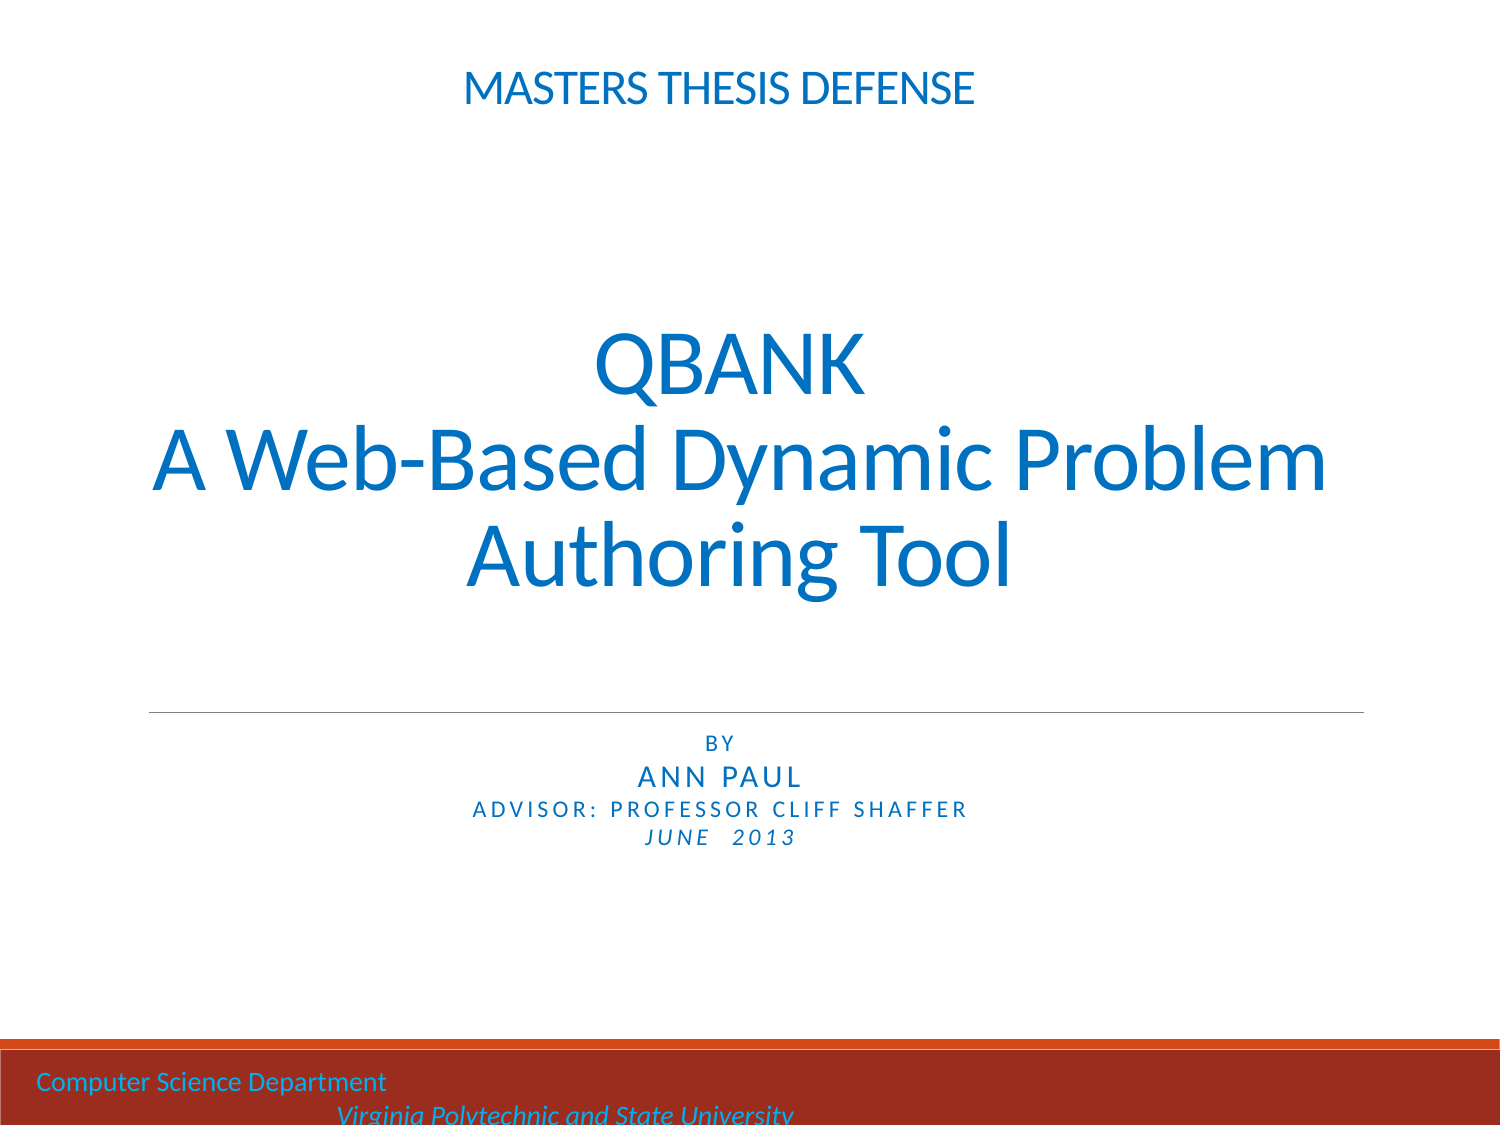

# MASTERS THESIS DEFENSE QBANK A Web-Based Dynamic Problem Authoring Tool
By
Ann Paul
Advisor: Professor Cliff Shaffer
June  2013

Computer Science Department 		   			    				Virginia Polytechnic and State University